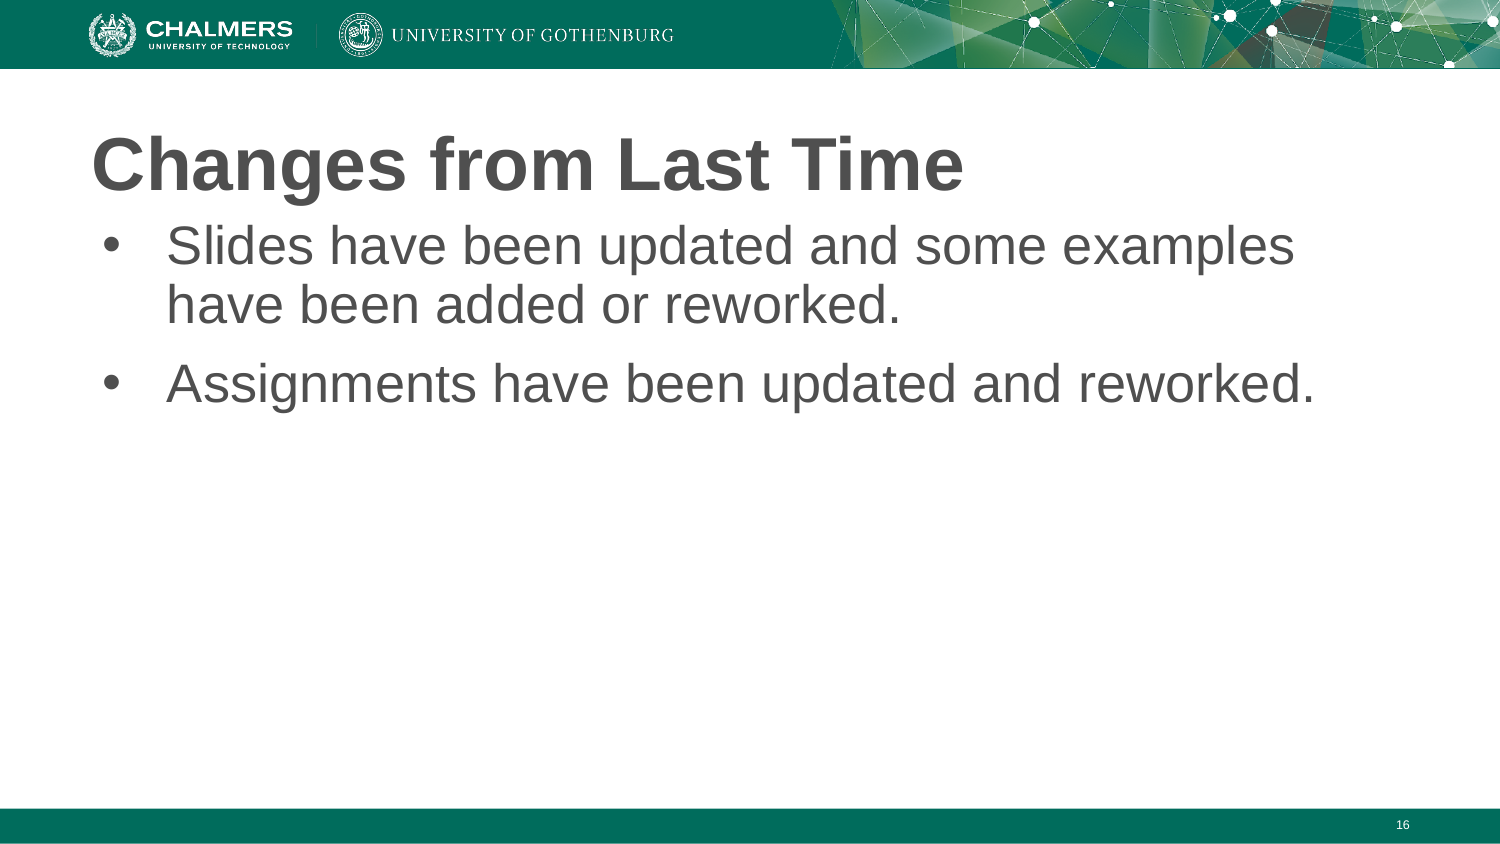

# Changes from Last Time
Slides have been updated and some examples have been added or reworked.
Assignments have been updated and reworked.
16